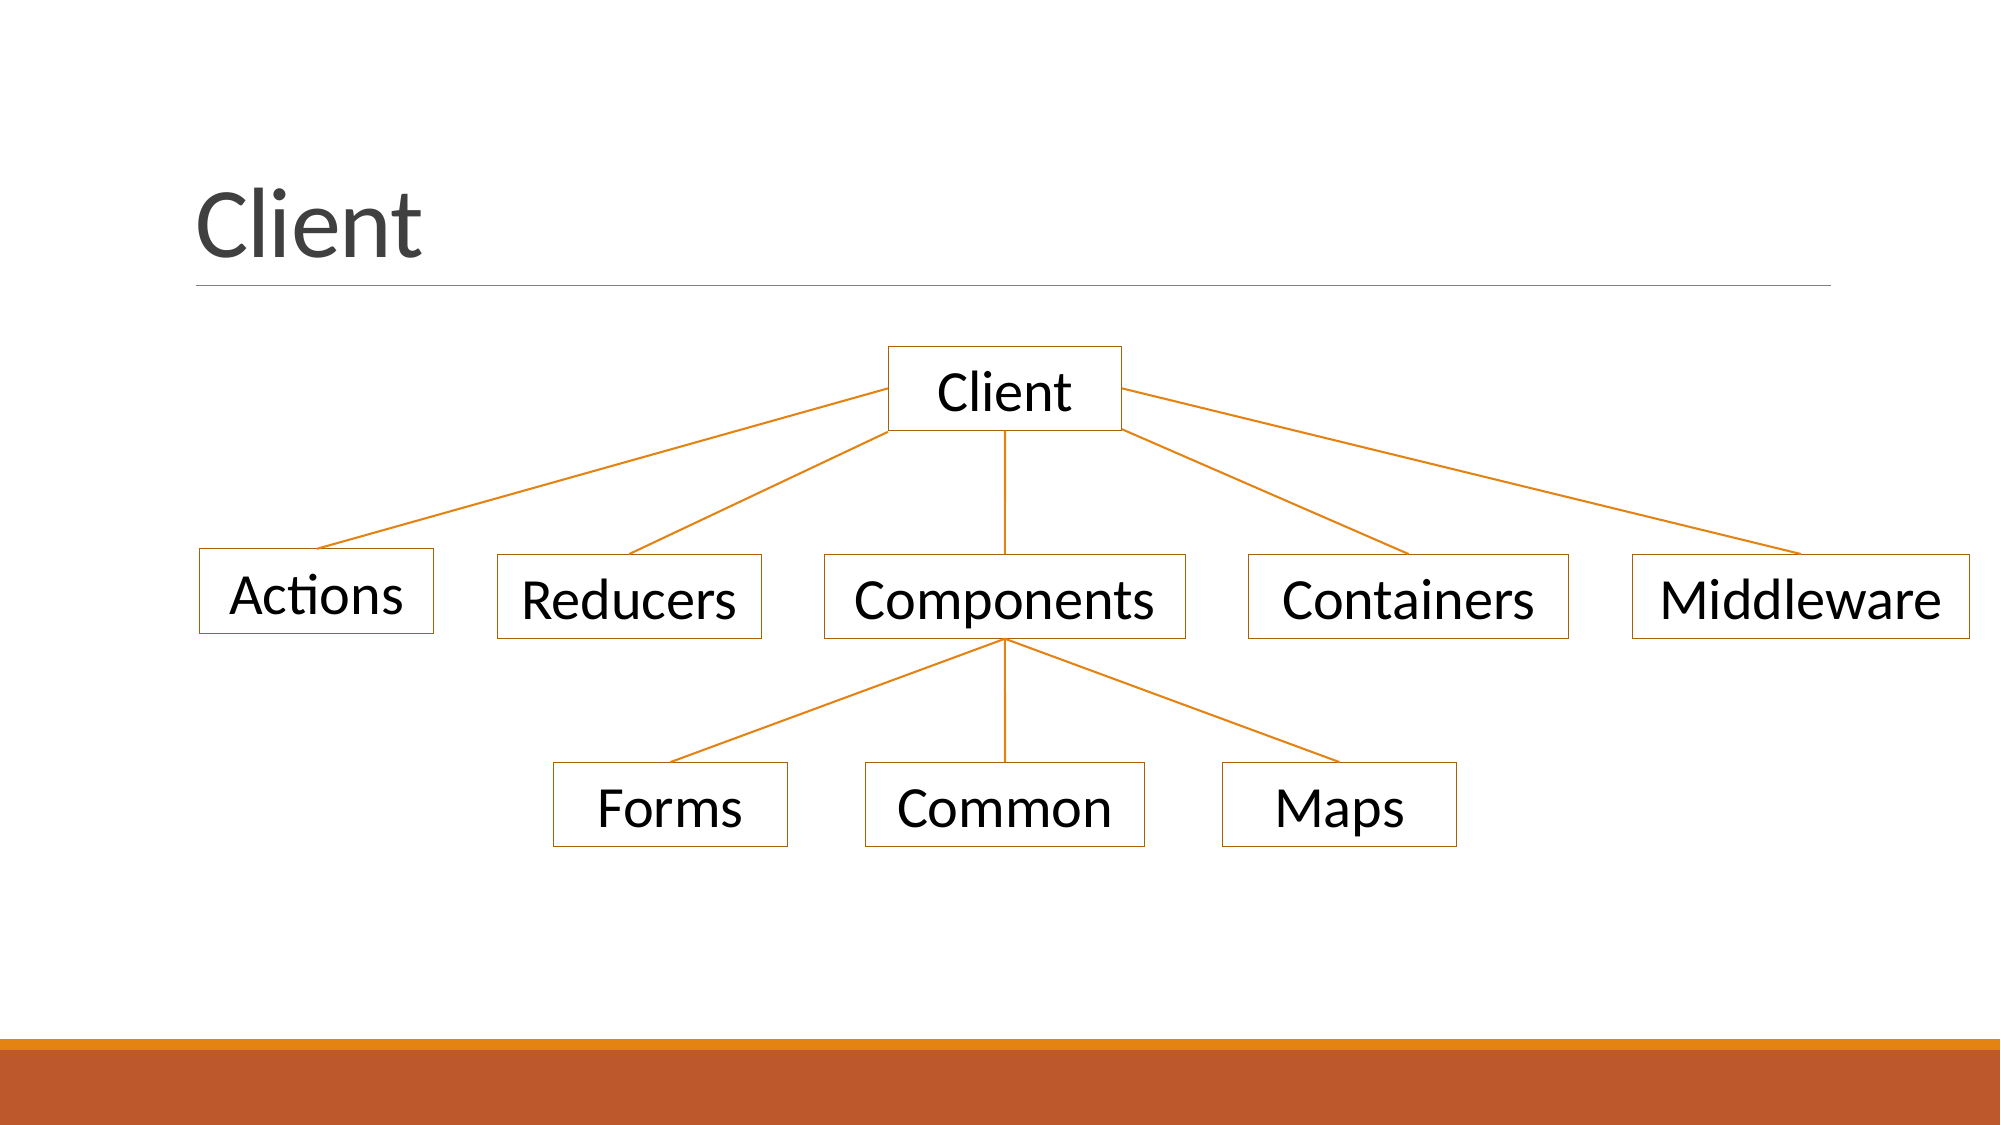

# Client
Client
Actions
Reducers
Components
Containers
Middleware
Forms
Common
Maps